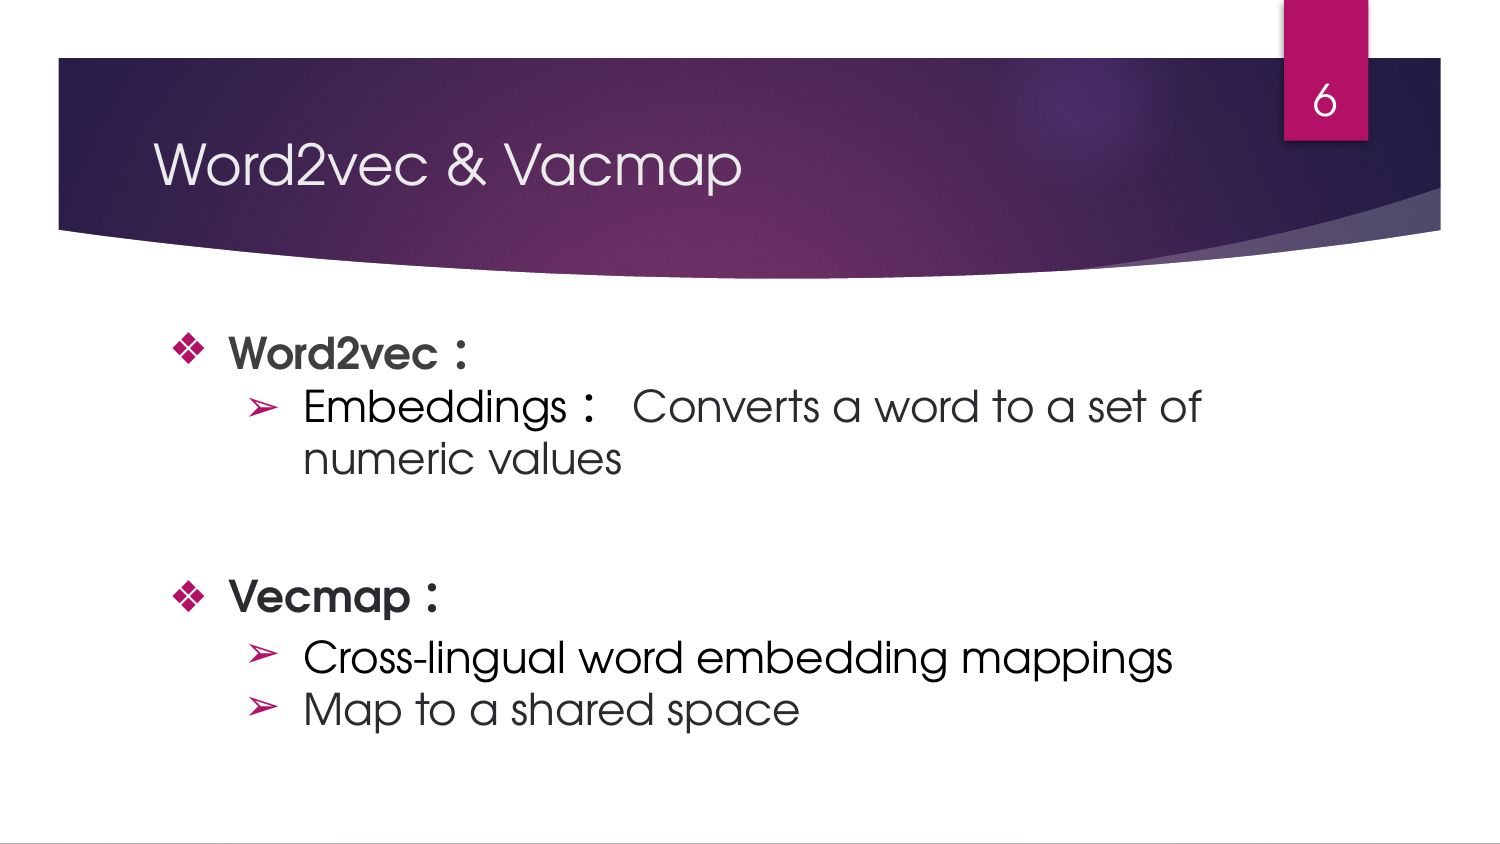

6
# Word2vec & Vacmap
Word2vec：
Embeddings：Converts a word to a set of numeric values

Vecmap：
Cross-lingual word embedding mappings
Map to a shared space